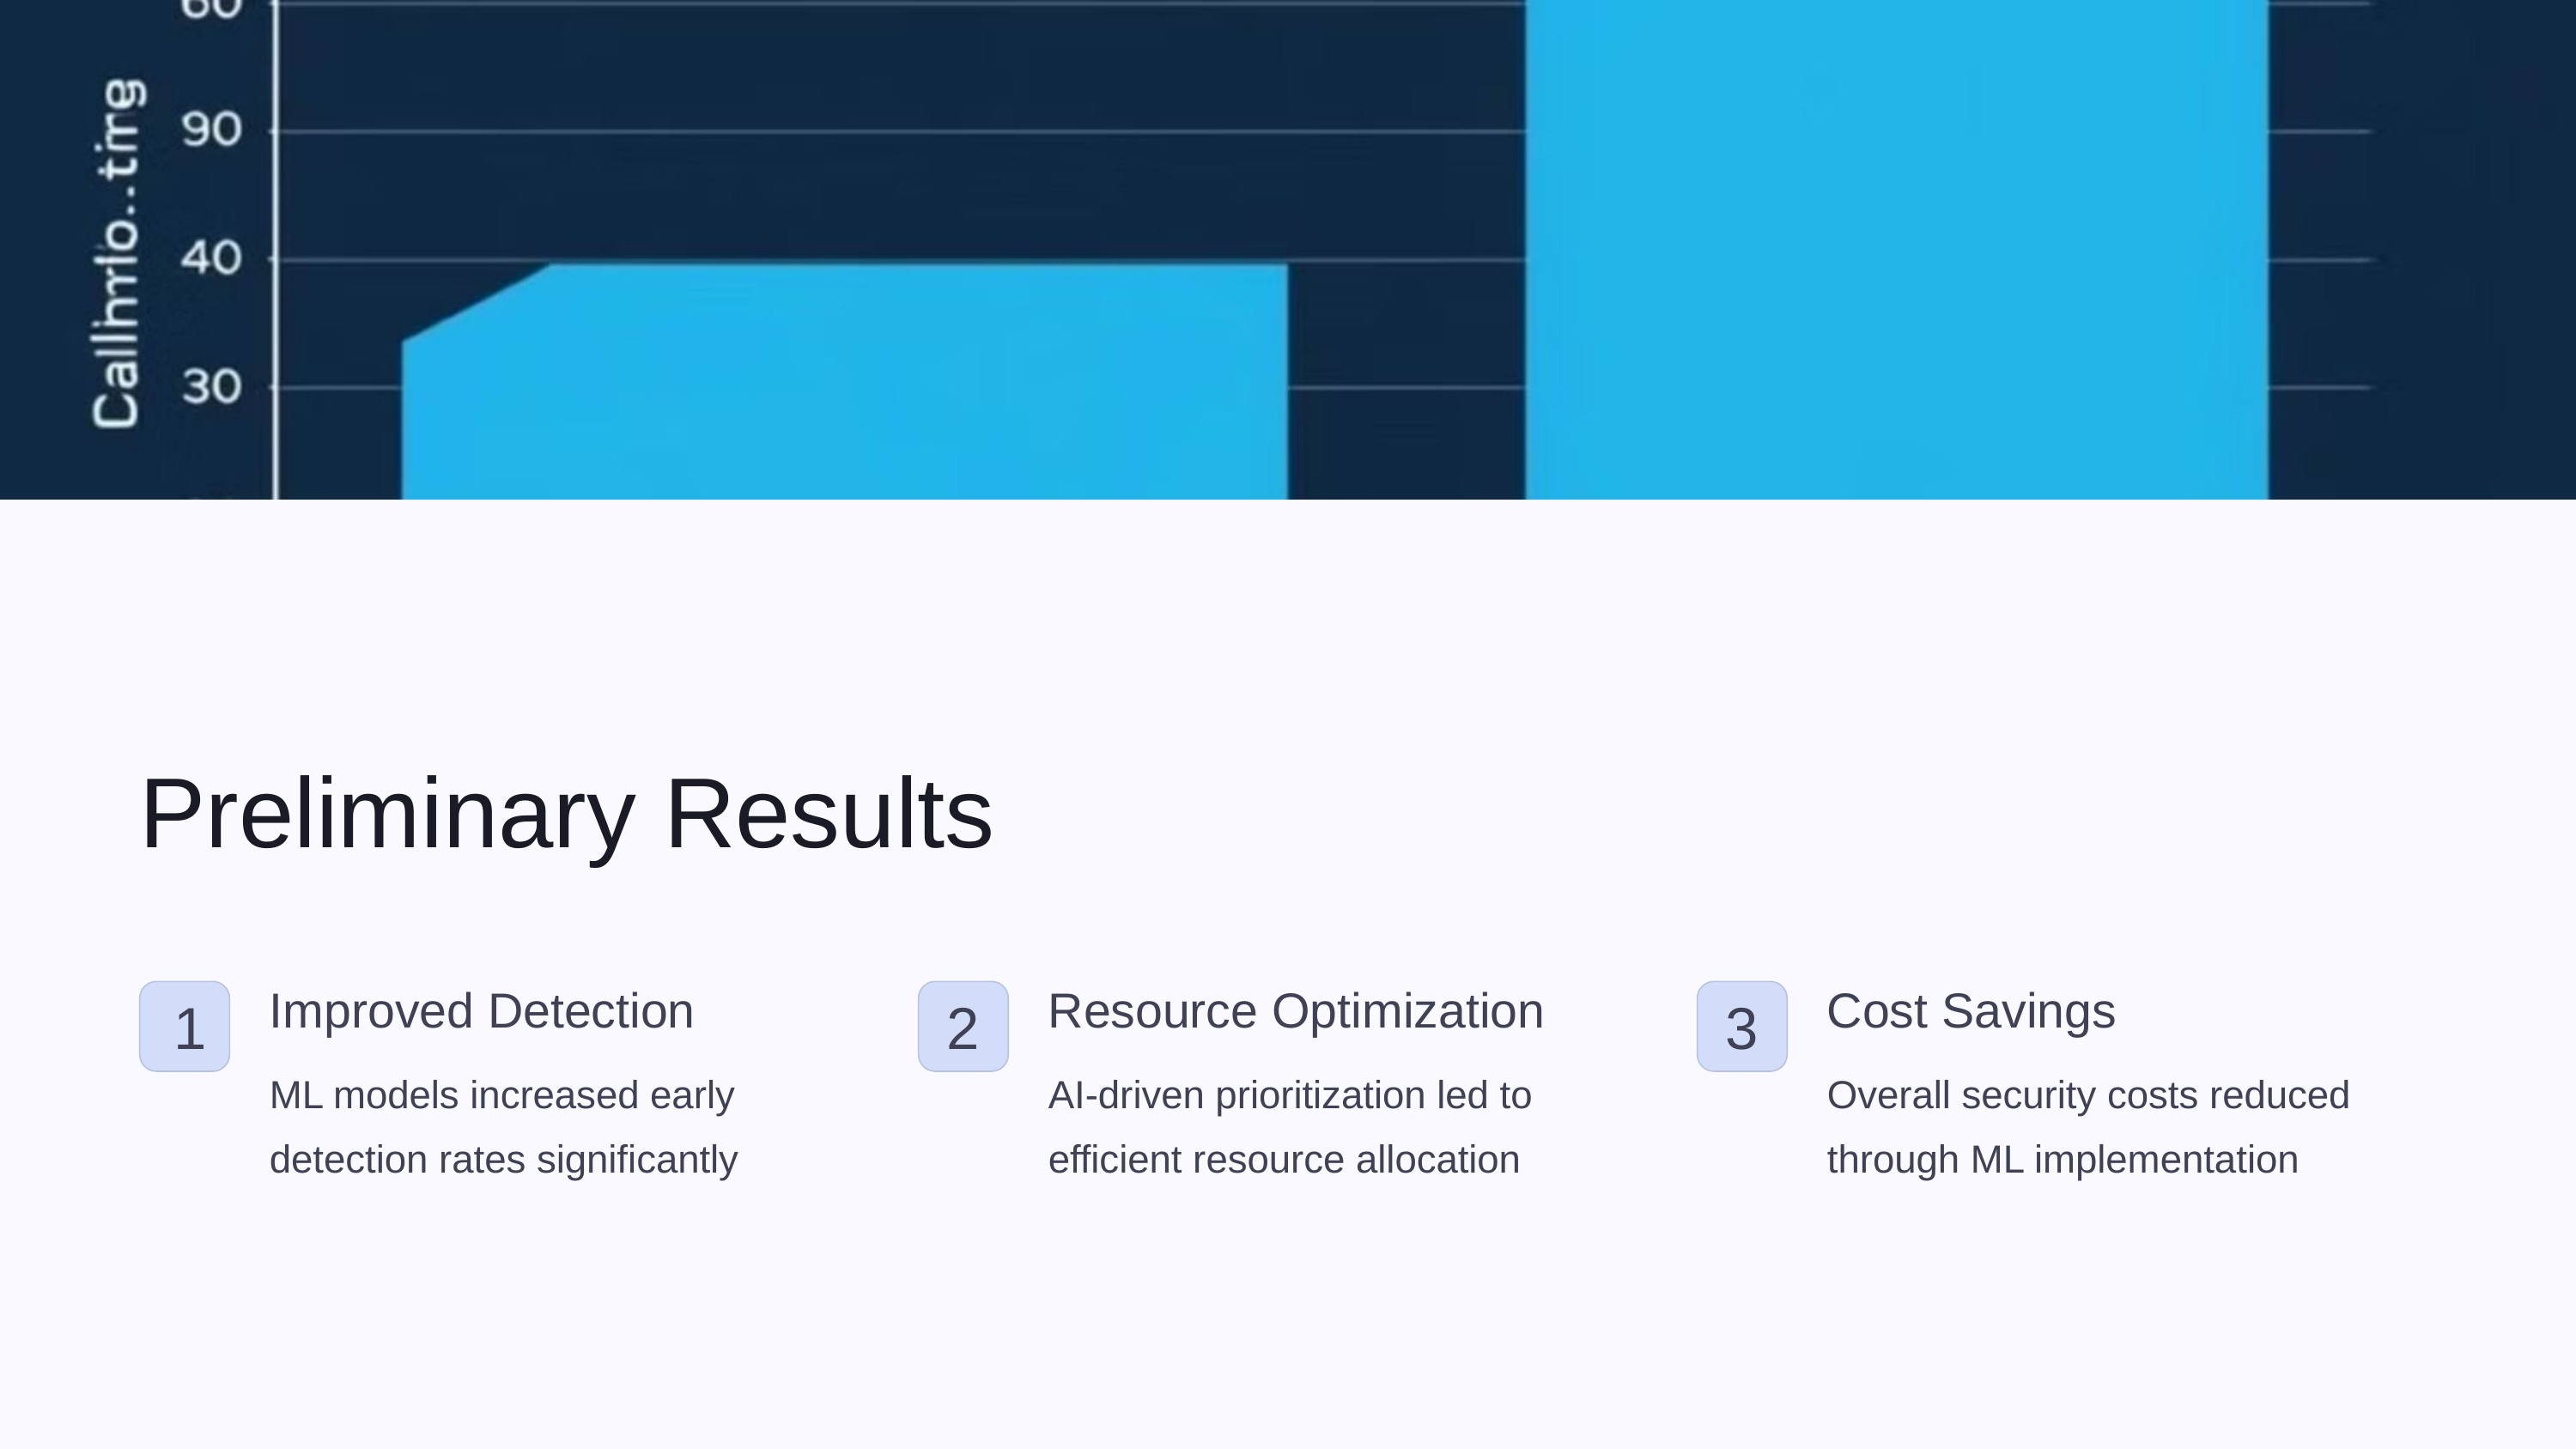

Preliminary Results
Improved Detection
Resource Optimization
Cost Savings

1
2
3
ML models increased early detection rates significantly
AI-driven prioritization led to efficient resource allocation
Overall security costs reduced through ML implementation